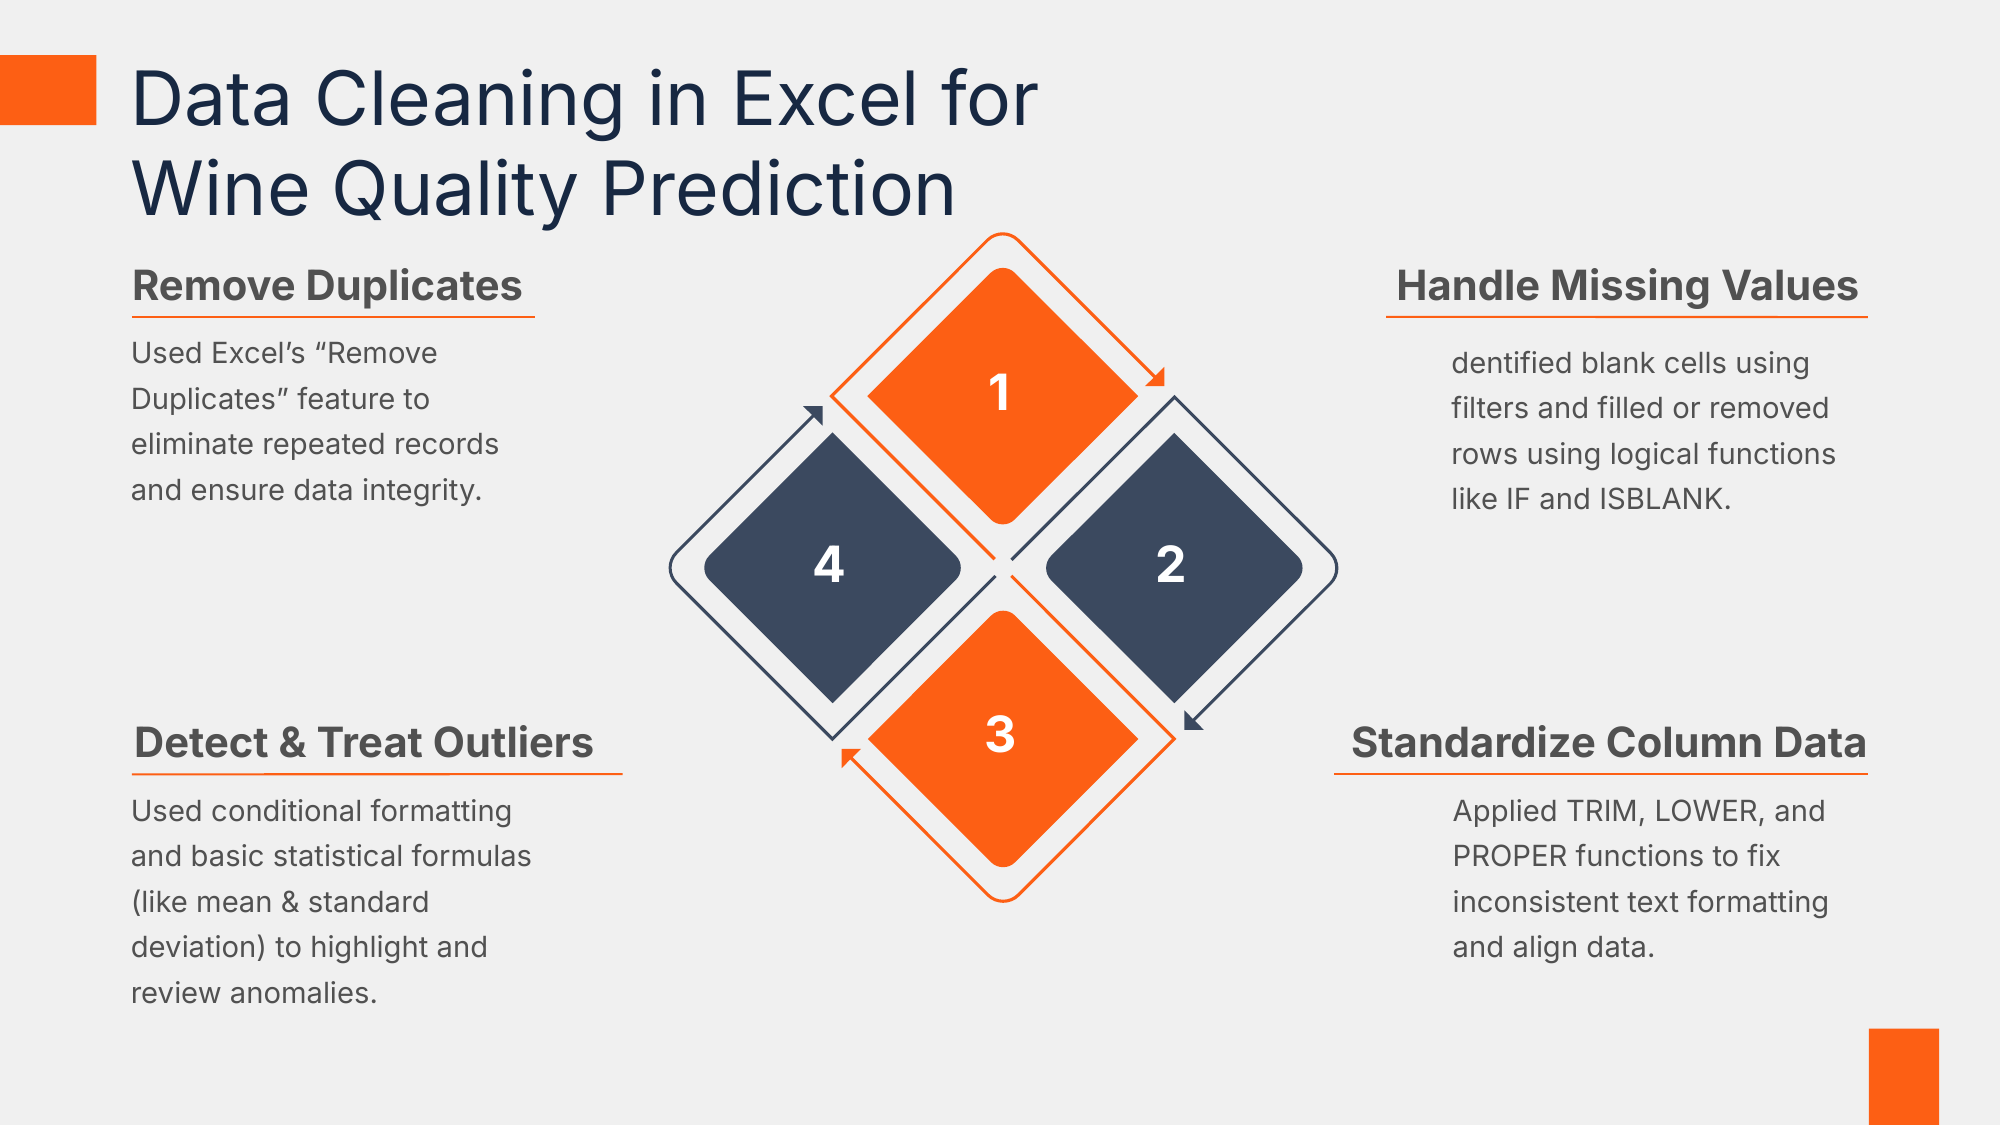

Data Cleaning in Excel for Wine Quality Prediction

1

2
4

3
Remove Duplicates
   Handle Missing Values
Used Excel’s “Remove Duplicates” feature to eliminate repeated records and ensure data integrity.

dentified blank cells using filters and filled or removed rows using logical functions like IF and ISBLANK.

Standardize Column Data
Detect & Treat Outliers
Applied TRIM, LOWER, and PROPER functions to fix inconsistent text formatting and align data.

Used conditional formatting and basic statistical formulas (like mean & standard deviation) to highlight and review anomalies.